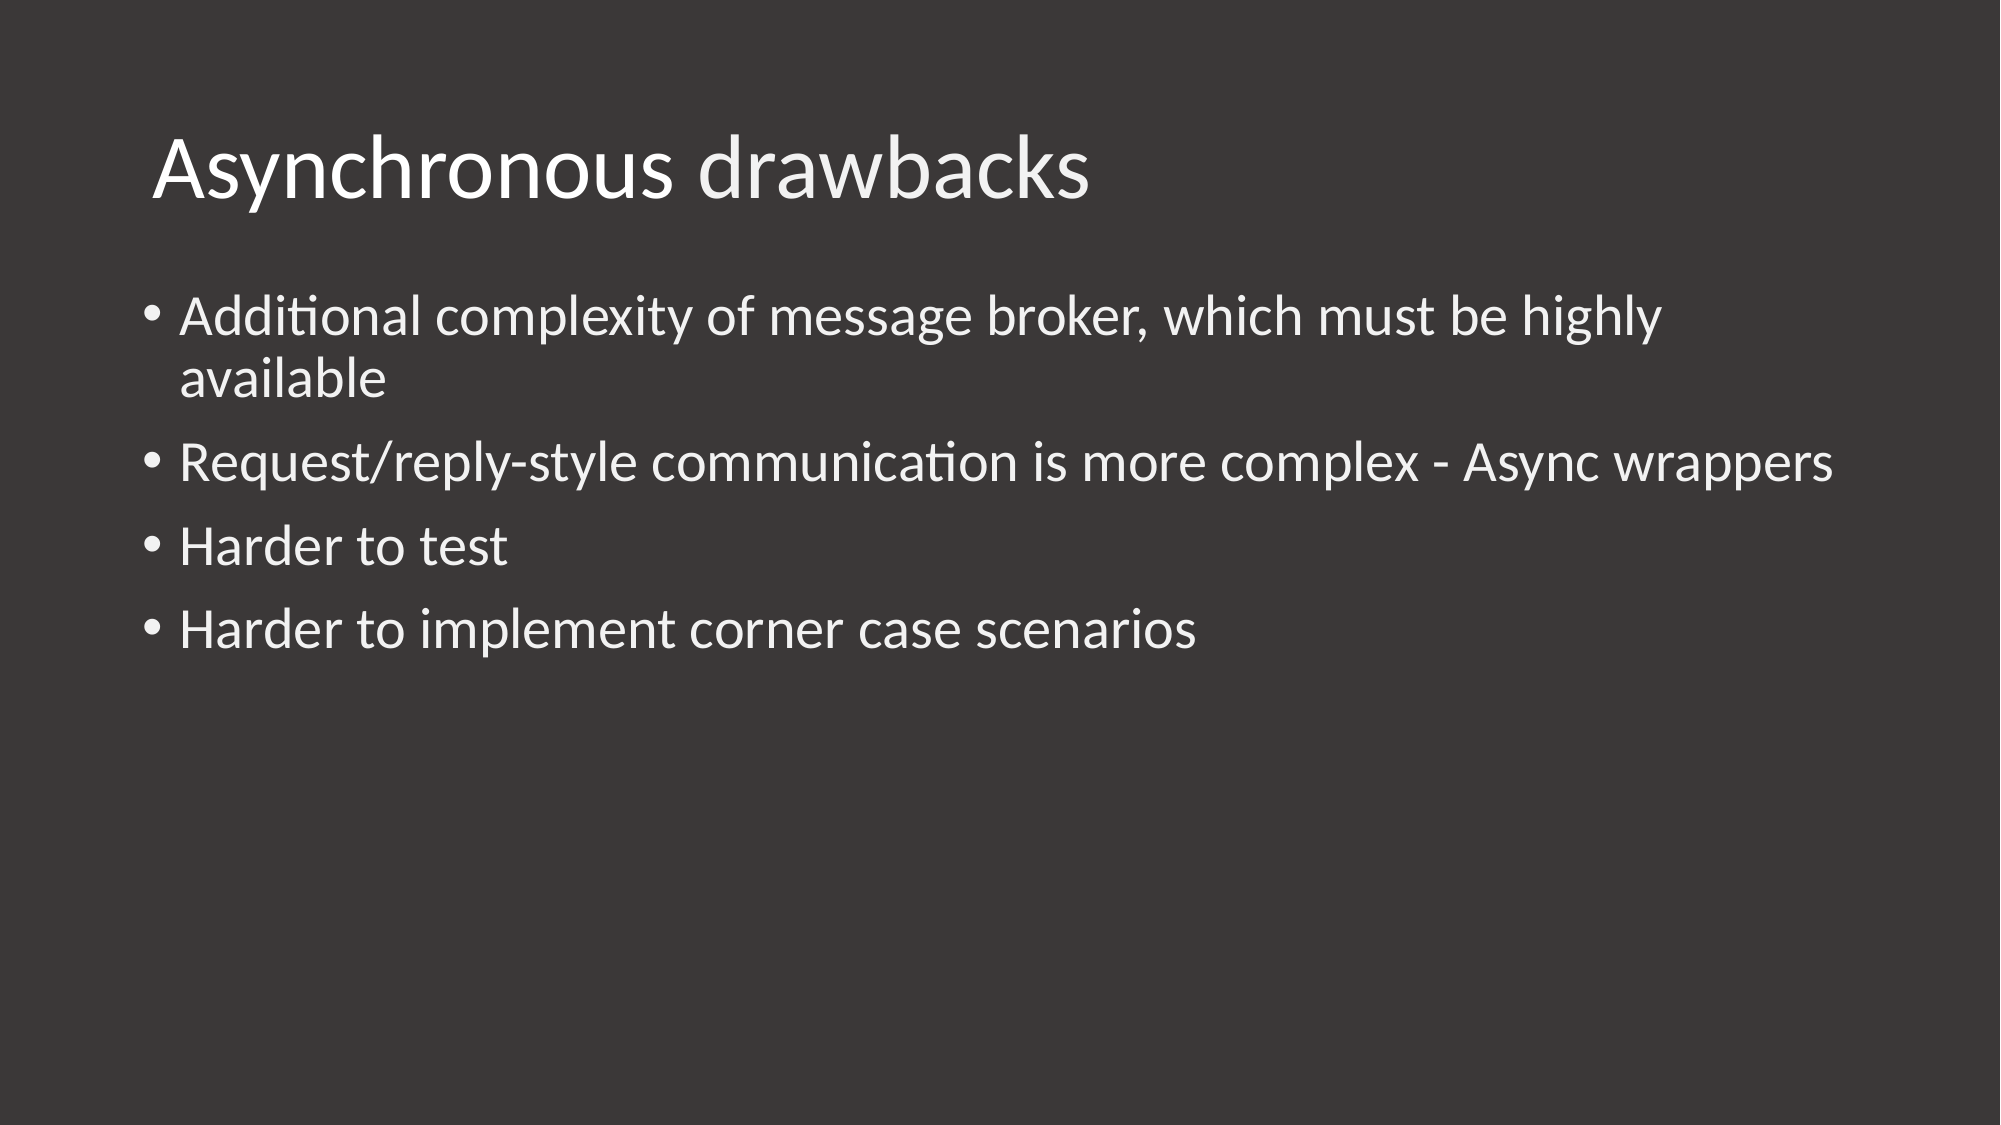

# Asynchronous drawbacks
Additional complexity of message broker, which must be highly available
Request/reply-style communication is more complex - Async wrappers
Harder to test
Harder to implement corner case scenarios